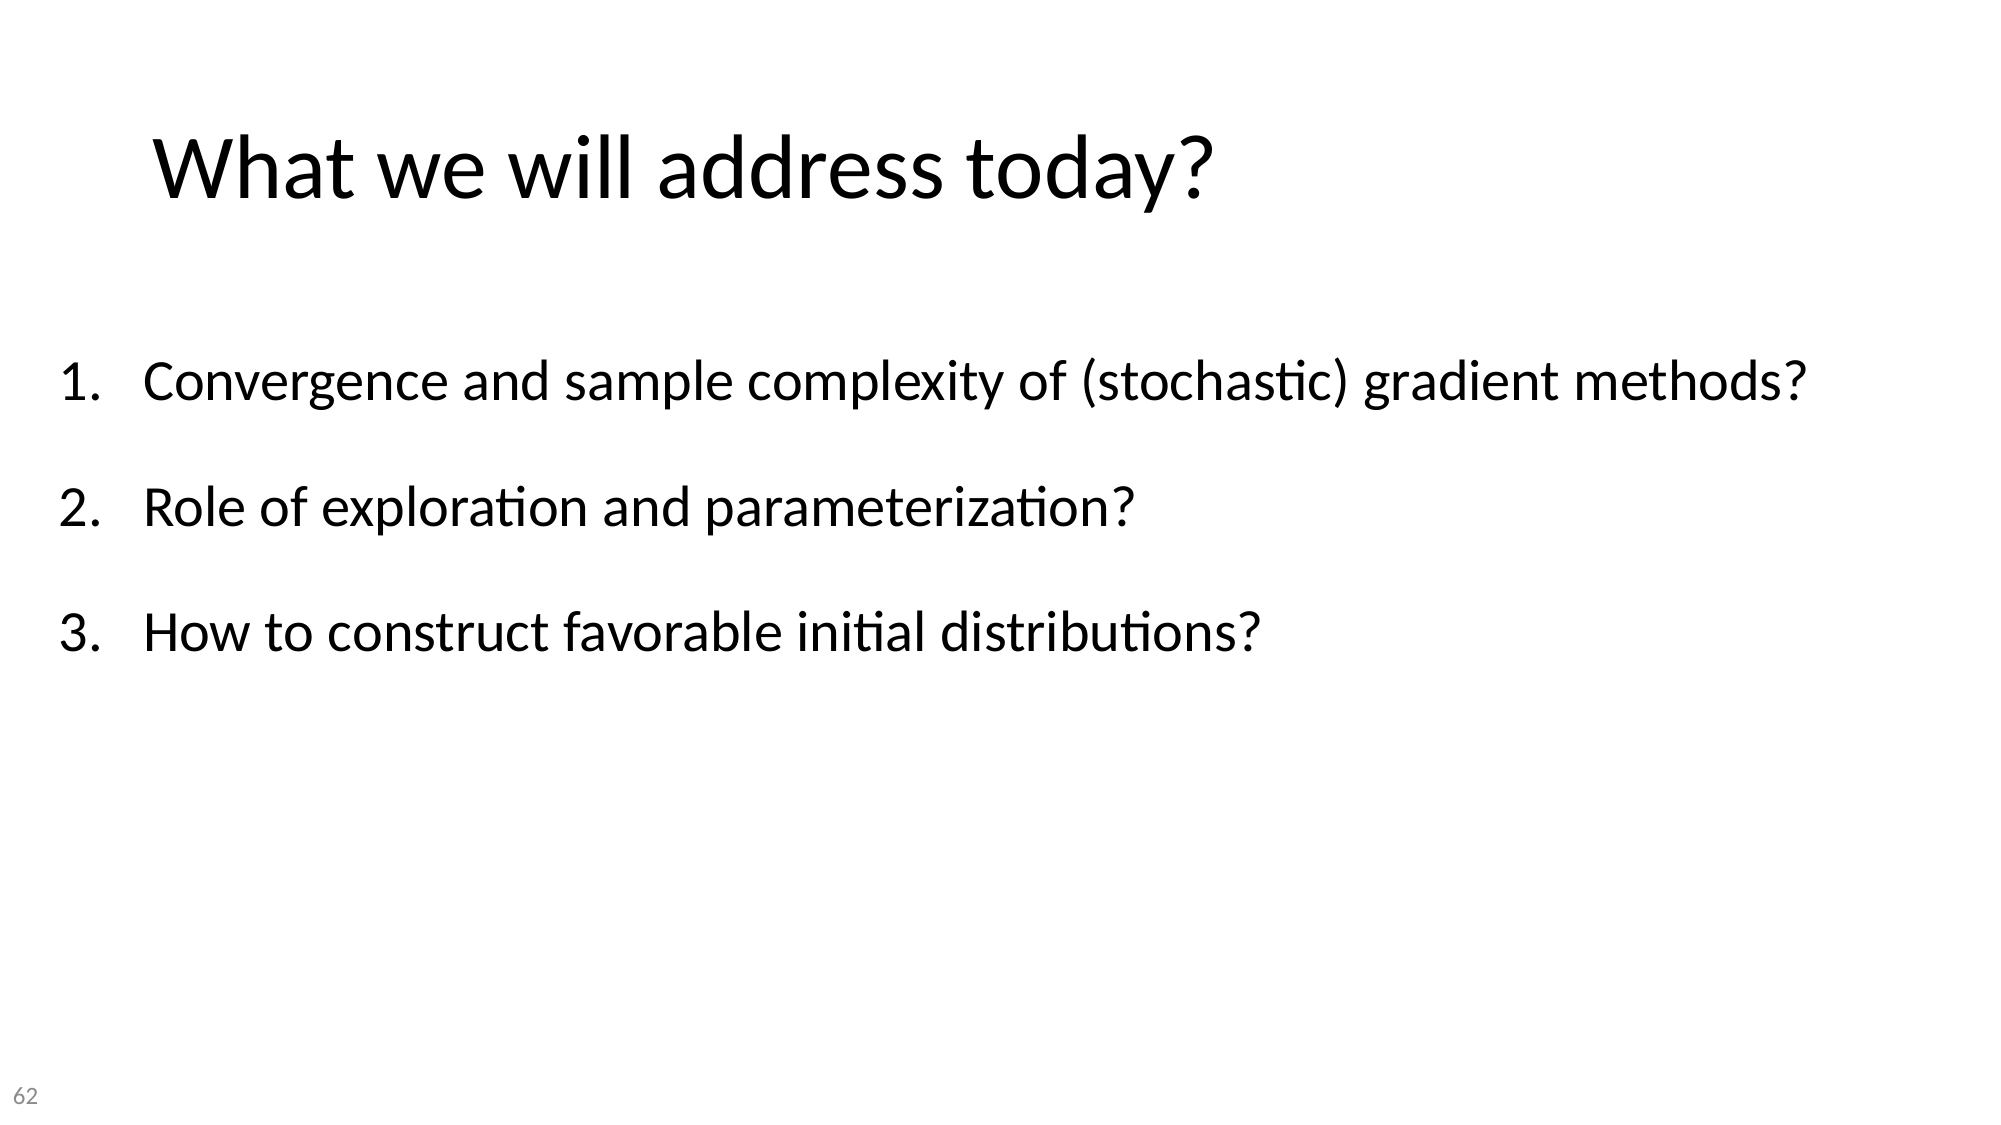

# What we will address today?
Convergence and sample complexity of (stochastic) gradient methods?
Role of exploration and parameterization?
How to construct favorable initial distributions?

62